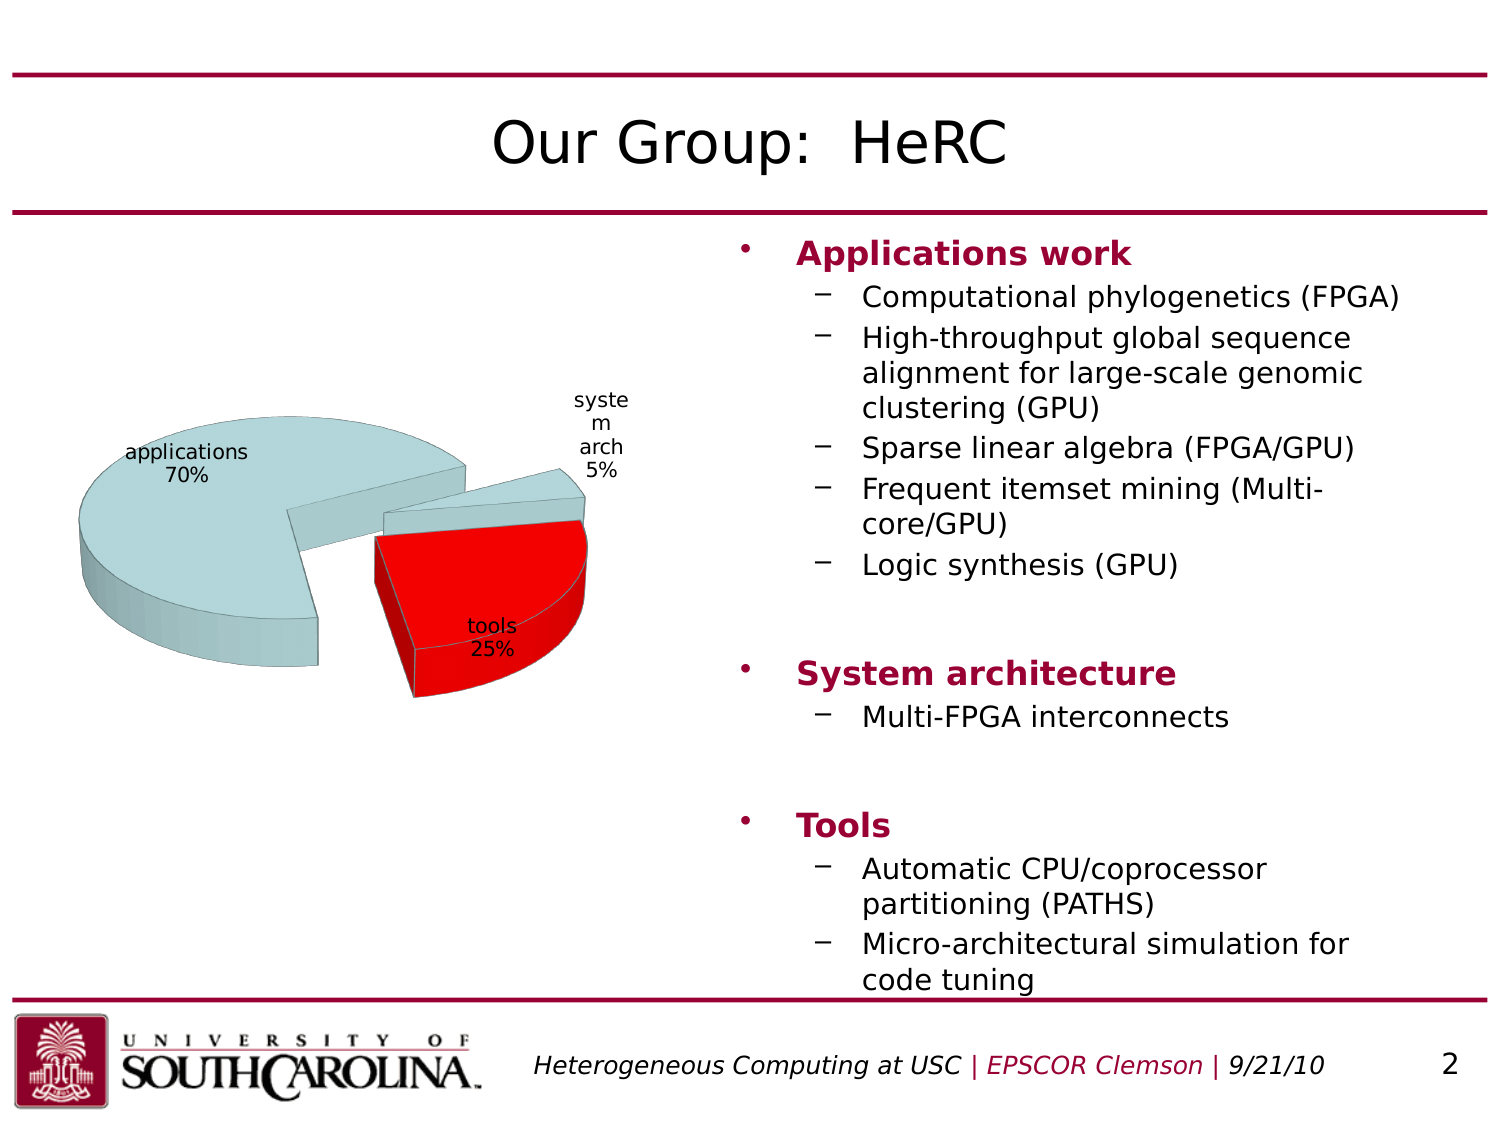

# Our Group:  HeRC
Applications work
Computational phylogenetics (FPGA)
High-throughput global sequence alignment for large-scale genomic clustering (GPU)
Sparse linear algebra (FPGA/GPU)
Frequent itemset mining (Multi-core/GPU)
Logic synthesis (GPU)

System architecture
Multi-FPGA interconnects

Tools
Automatic CPU/coprocessor partitioning (PATHS)
Micro-architectural simulation for code tuning

[unsupported chart]

Heterogeneous Computing at USC | EPSCOR Clemson | 9/21/10	 2